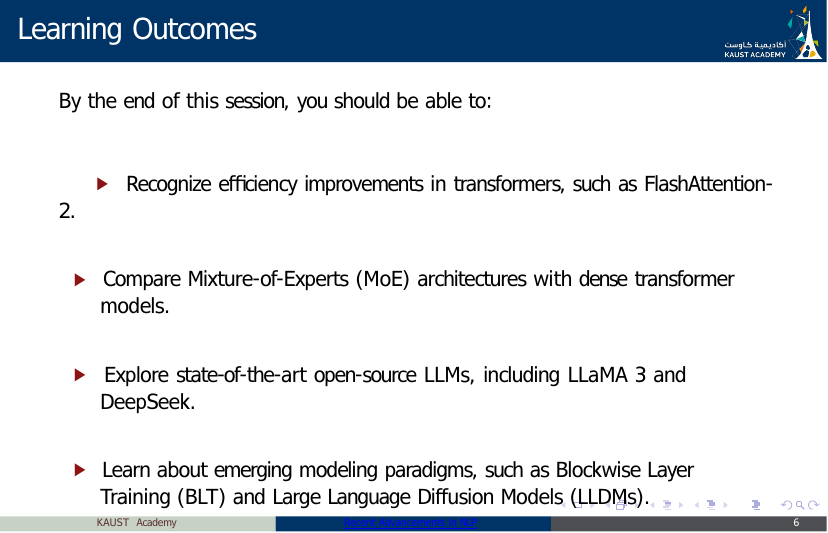

# Learning Outcomes
By the end of this session, you should be able to:

    ▶ Recognize efficiency improvements in transformers, such as FlashAttention-2.

▶ Compare Mixture-of-Experts (MoE) architectures with dense transformer models.

▶ Explore state-of-the-art open-source LLMs, including LLaMA 3 and DeepSeek.

▶ Learn about emerging modeling paradigms, such as Blockwise Layer Training (BLT) and Large Language Diffusion Models (LLDMs).

▶ Understand recent innovations in segmentation, attention mechanisms, and large language models (LLMs).

KAUST Academy
Recent Advancements in NLP
6